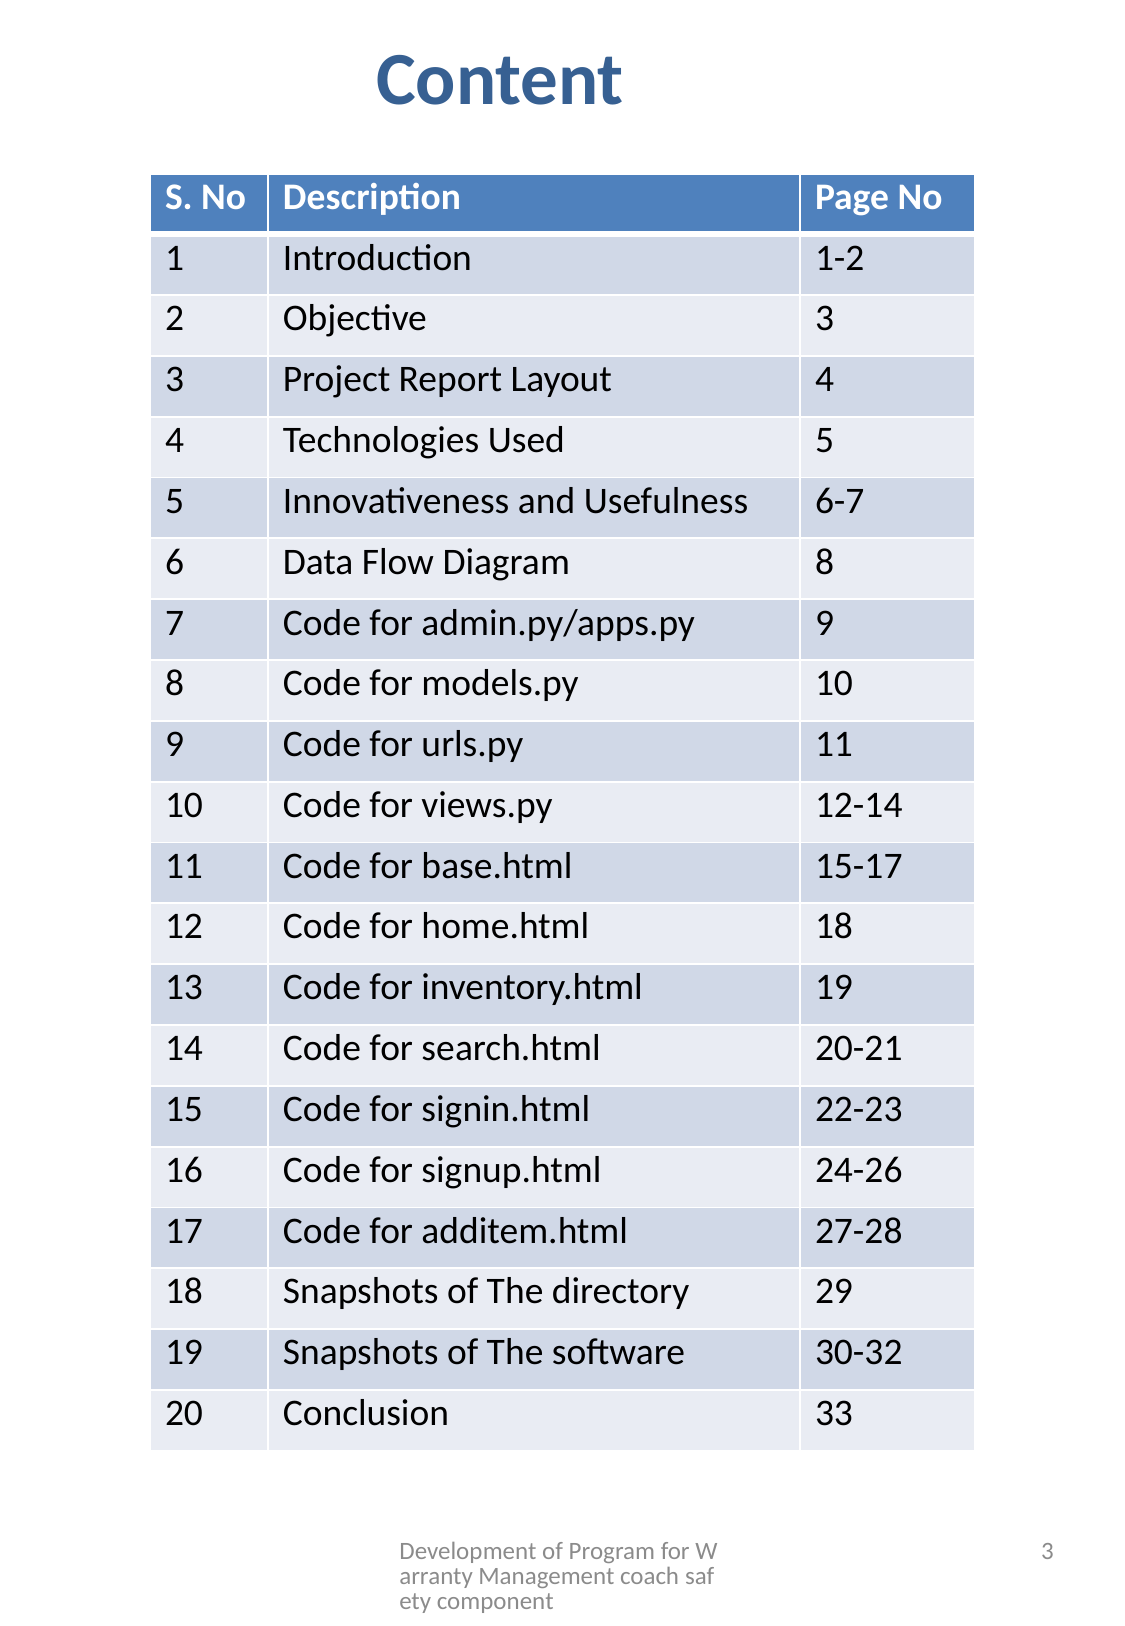

Content
| S. No | Description | Page No |
| --- | --- | --- |
| 1 | Introduction | 1-2 |
| 2 | Objective | 3 |
| 3 | Project Report Layout | 4 |
| 4 | Technologies Used | 5 |
| 5 | Innovativeness and Usefulness | 6-7 |
| 6 | Data Flow Diagram | 8 |
| 7 | Code for admin.py/apps.py | 9 |
| 8 | Code for models.py | 10 |
| 9 | Code for urls.py | 11 |
| 10 | Code for views.py | 12-14 |
| 11 | Code for base.html | 15-17 |
| 12 | Code for home.html | 18 |
| 13 | Code for inventory.html | 19 |
| 14 | Code for search.html | 20-21 |
| 15 | Code for signin.html | 22-23 |
| 16 | Code for signup.html | 24-26 |
| 17 | Code for additem.html | 27-28 |
| 18 | Snapshots of The directory | 29 |
| 19 | Snapshots of The software | 30-32 |
| 20 | Conclusion | 33 |
Development of Program for Warranty Management coach safety component
3